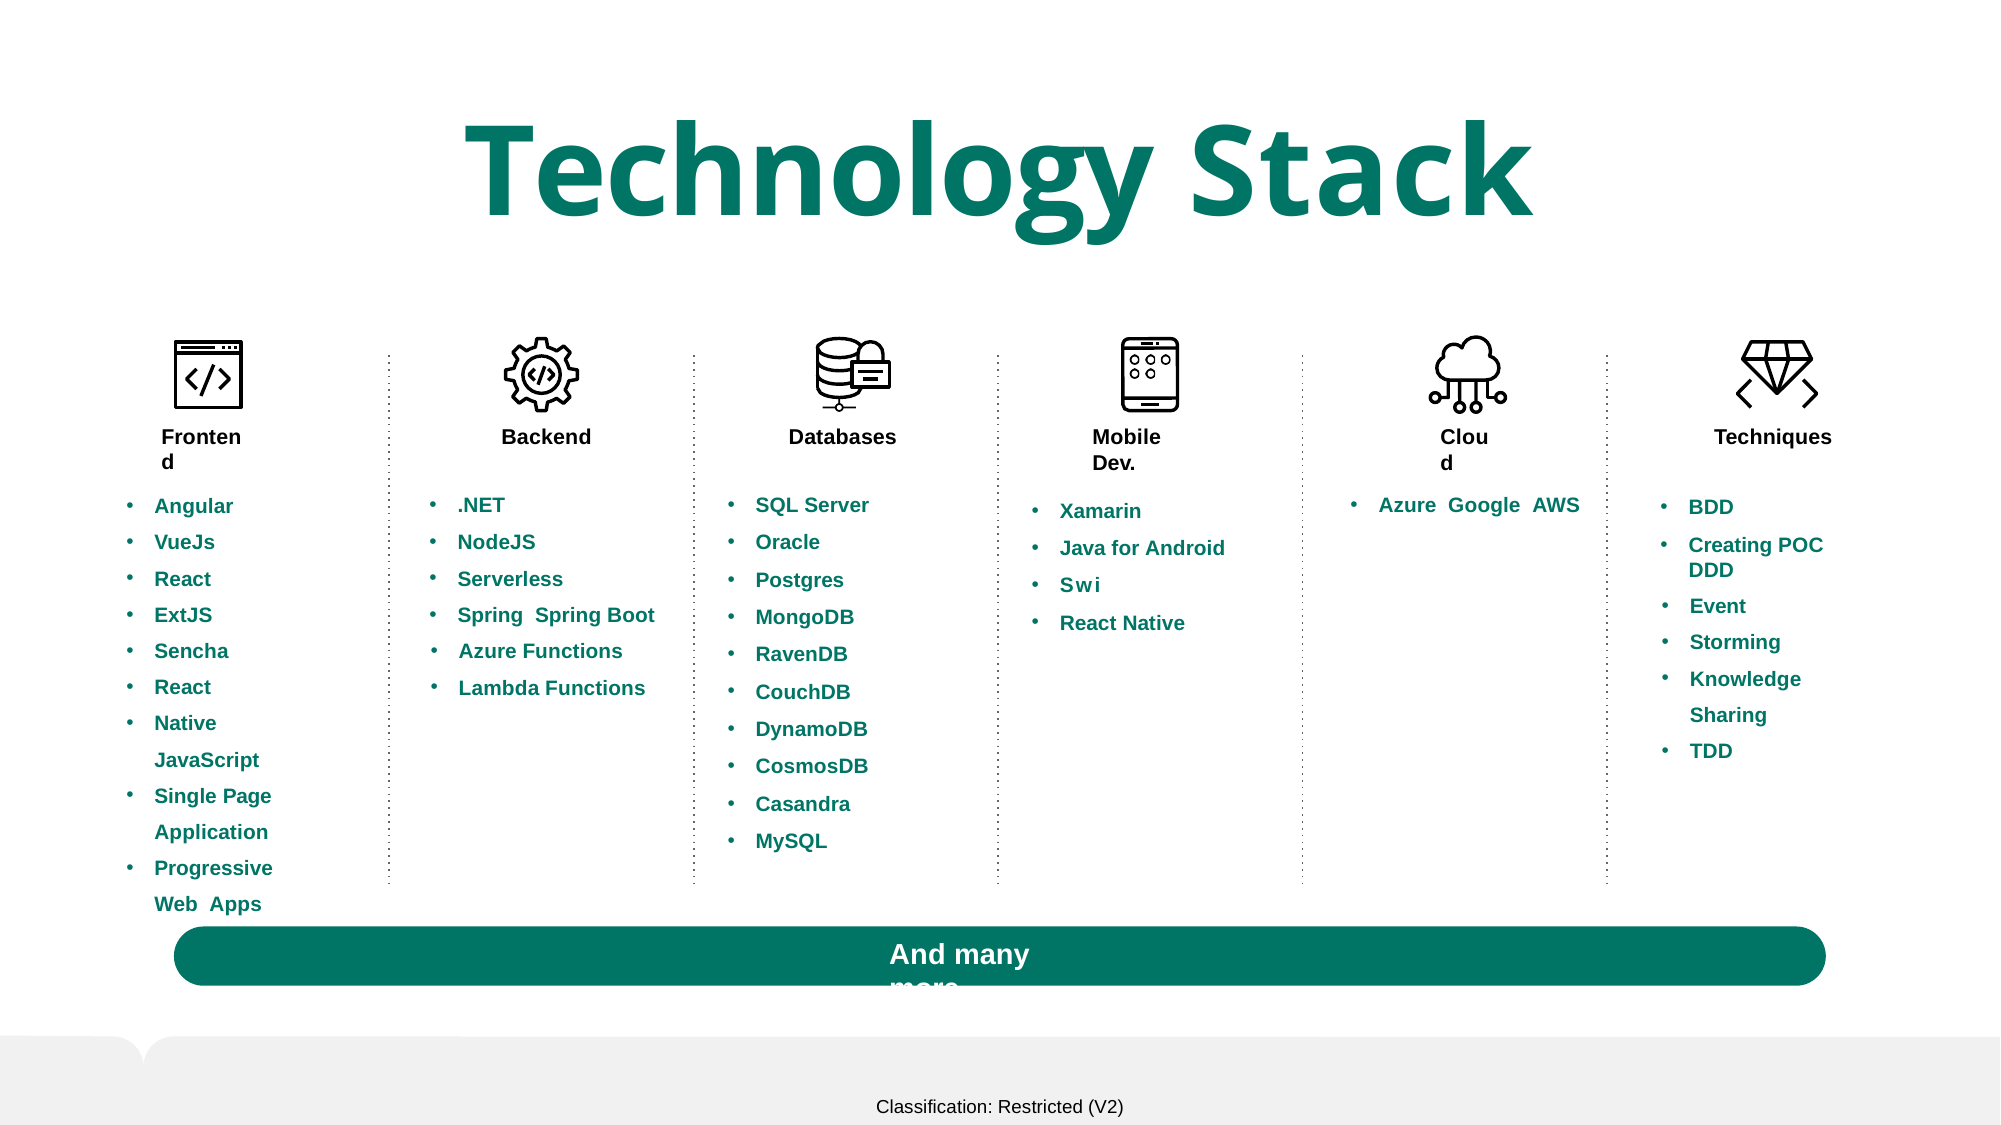

# Technology Stack

Frontend
Mobile Dev.
Cloud
Techniques
Databases
Backend
SQL Server
Oracle
Postgres
MongoDB
RavenDB
CouchDB
DynamoDB
CosmosDB
Casandra
MySQL
Azure  Google  AWS
Angular
VueJs
React
ExtJS
Sencha
React
Native  JavaScript
Single Page  Application
Progressive Web  Apps
BDD
Creating POC  DDD
Event
Storming
Knowledge Sharing
TDD
Xamarin
Java for Android
Swi
React Native
.NET
NodeJS
Serverless
Spring  Spring Boot
Azure Functions
Lambda Functions

And many more..